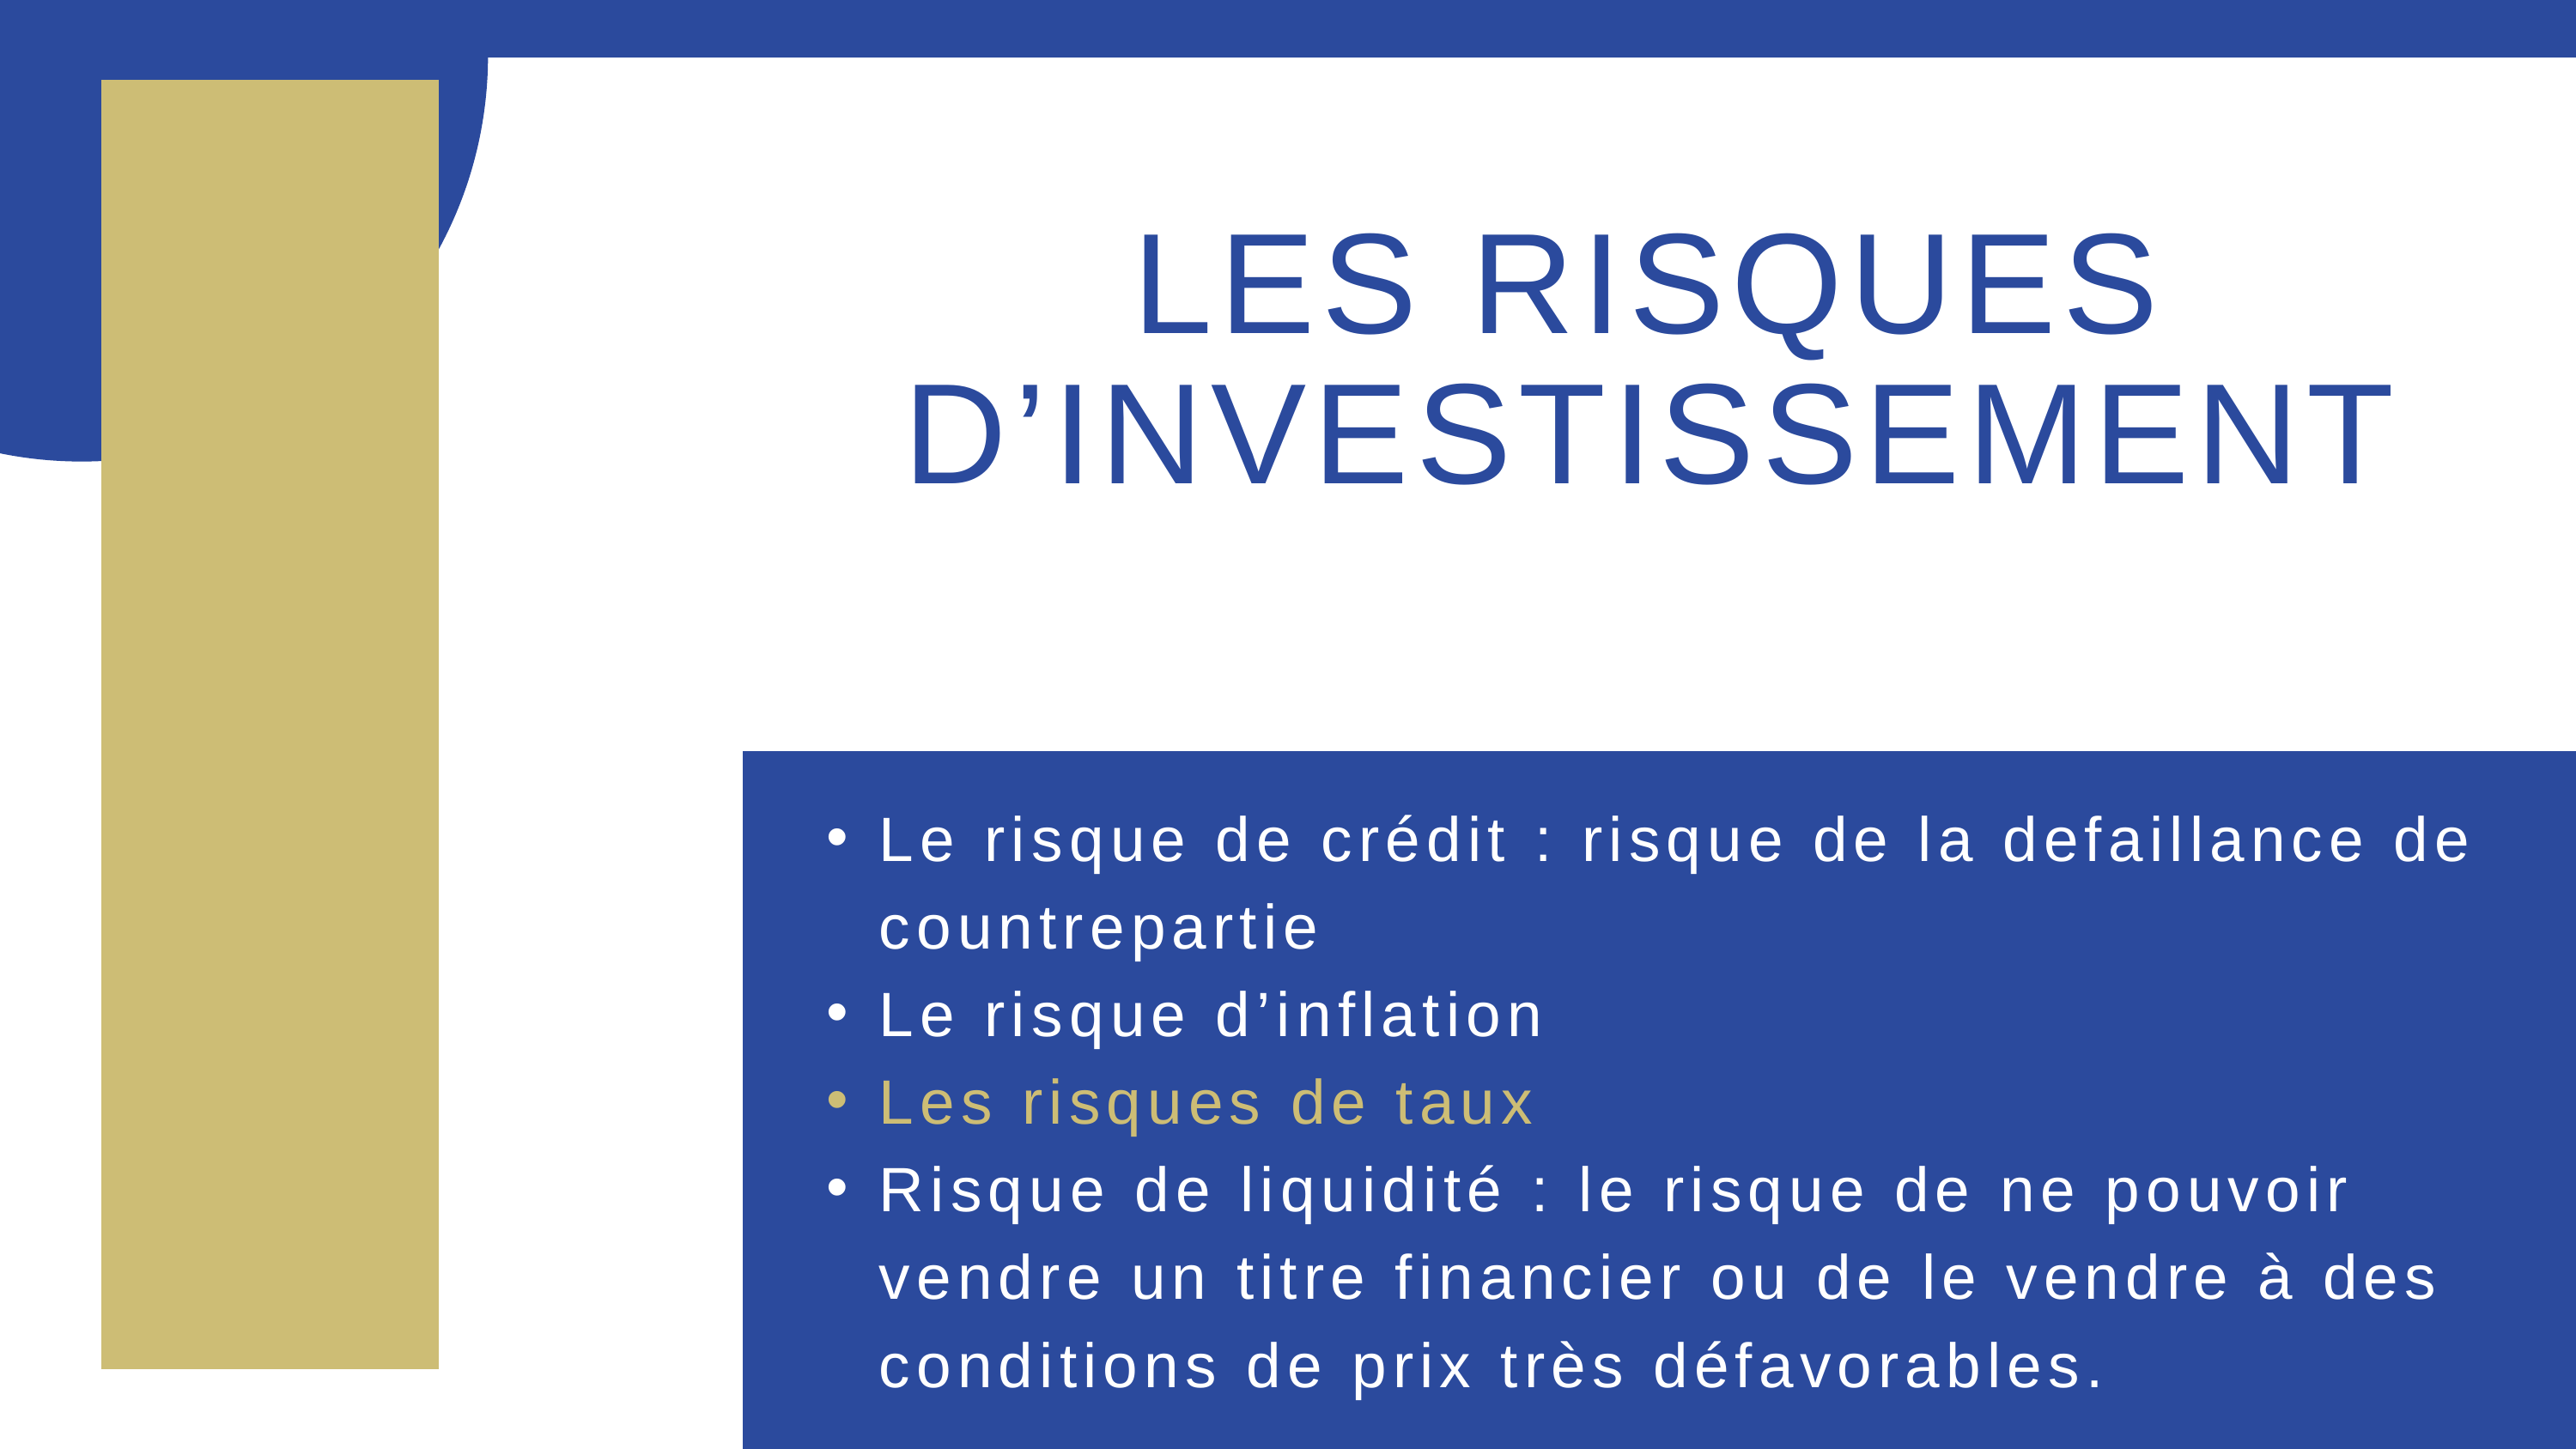

LES RISQUES D’INVESTISSEMENT

Le risque de crédit : risque de la defaillance de countrepartie
Le risque d’inflation
Les risques de taux
Risque de liquidité : le risque de ne pouvoir vendre un titre financier ou de le vendre à des conditions de prix très défavorables.